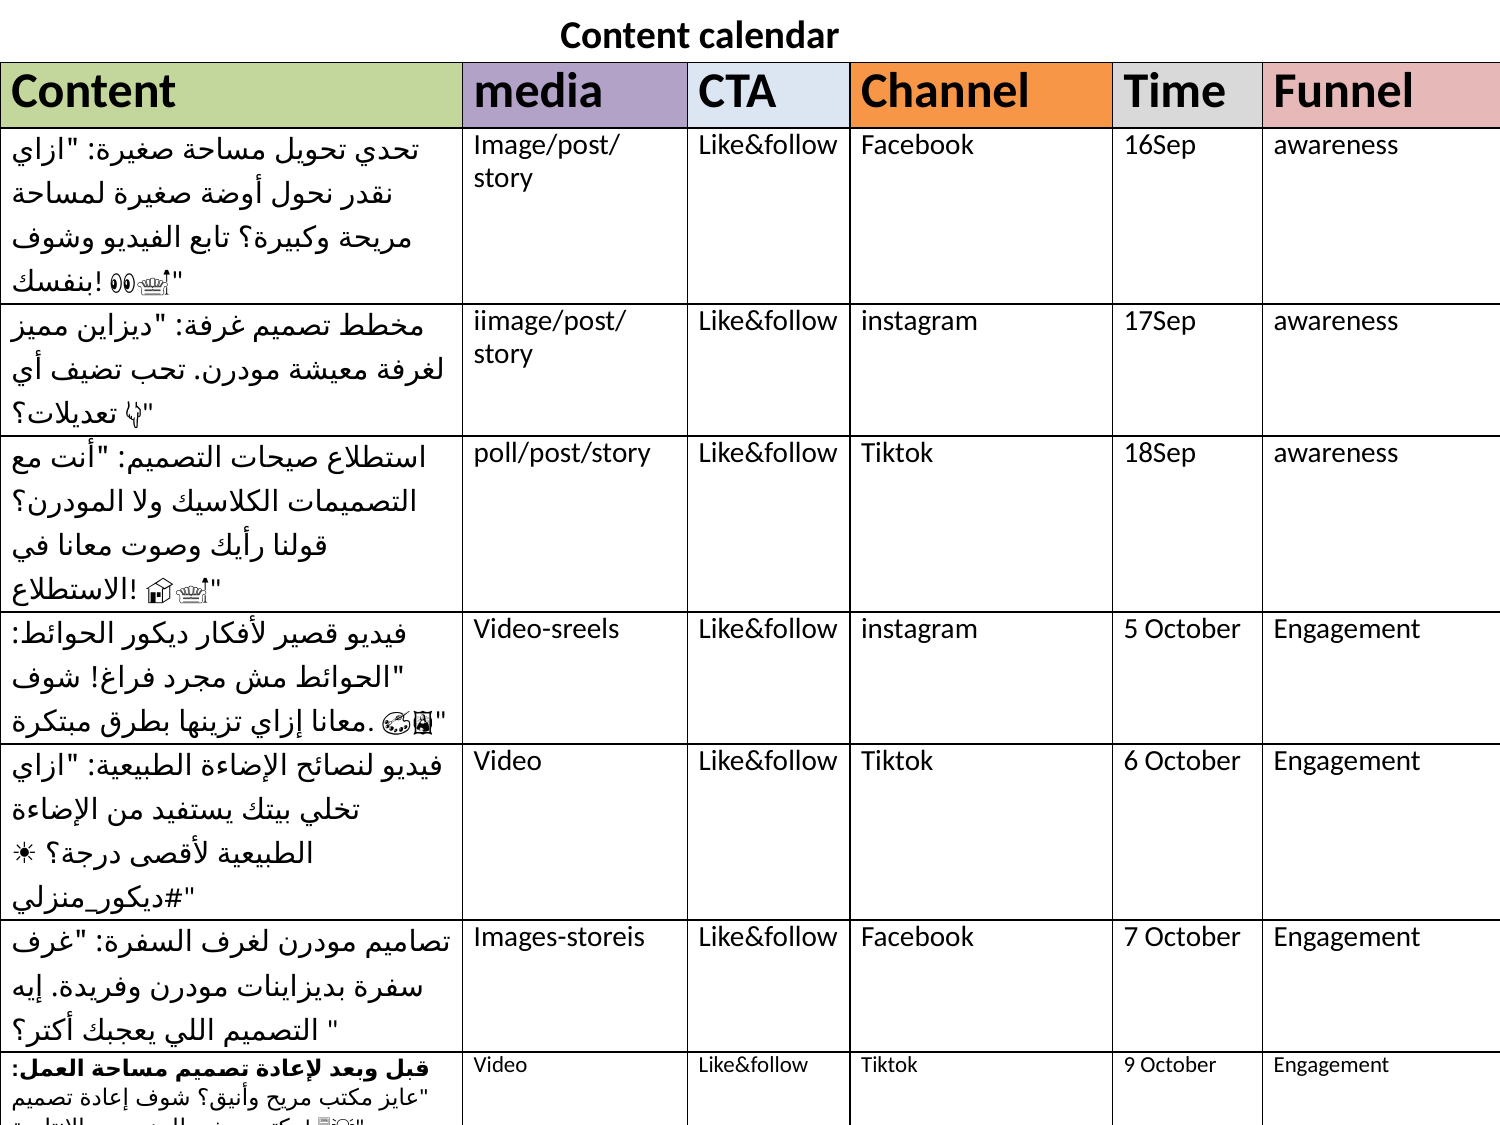

# Content calendar
| Content | media | CTA | Channel | Time | Funnel |
| --- | --- | --- | --- | --- | --- |
| تحدي تحويل مساحة صغيرة: "ازاي نقدر نحول أوضة صغيرة لمساحة مريحة وكبيرة؟ تابع الفيديو وشوف بنفسك! 👀🛋️" | Image/post/story | Like&follow | Facebook | 16Sep | awareness |
| مخطط تصميم غرفة: "ديزاين مميز لغرفة معيشة مودرن. تحب تضيف أي تعديلات؟ 👇" | iimage/post/story | Like&follow | instagram | 17Sep | awareness |
| استطلاع صيحات التصميم: "أنت مع التصميمات الكلاسيك ولا المودرن؟ قولنا رأيك وصوت معانا في الاستطلاع! 🏠🛋️" | poll/post/story | Like&follow | Tiktok | 18Sep | awareness |
| فيديو قصير لأفكار ديكور الحوائط: "الحوائط مش مجرد فراغ! شوف معانا إزاي تزينها بطرق مبتكرة. 🎨🖼️" | Video-sreels | Like&follow | instagram | 5 October | Engagement |
| فيديو لنصائح الإضاءة الطبيعية: "ازاي تخلي بيتك يستفيد من الإضاءة الطبيعية لأقصى درجة؟ ☀️🏡 #ديكور\_منزلي" | Video | Like&follow | Tiktok | 6 October | Engagement |
| تصاميم مودرن لغرف السفرة: "غرف سفرة بديزاينات مودرن وفريدة. إيه التصميم اللي يعجبك أكتر؟ 🍽️✨" | Images-storeis | Like&follow | Facebook | 7 October | Engagement |
| قبل وبعد لإعادة تصميم مساحة العمل: "عايز مكتب مريح وأنيق؟ شوف إعادة تصميم مكتب صغير للمزيد من الإنتاجية! 🖥️💡" | Video | Like&follow | Tiktok | 9 October | Engagement |
| نصائح لتنظيم المساحات الصغيرة: "لو بتعاني من ضيق المساحة، اتفرج على الفيديو ده هتلاقي حلول بسيطة ومفيدة! 📦🏠" | Video-reel | Like&follow | Facebook | 10 October | Engagement |
| أفكار لتجديد الأثاث القديم: "لو عندك قطع أثاث قديمة، الأفكار دي هتديها حياة جديدة وتخليها متماشية مع موضة السنة دي. 🔄🛋️" | images | Like&follow | instagram | 11 October | Engagement |